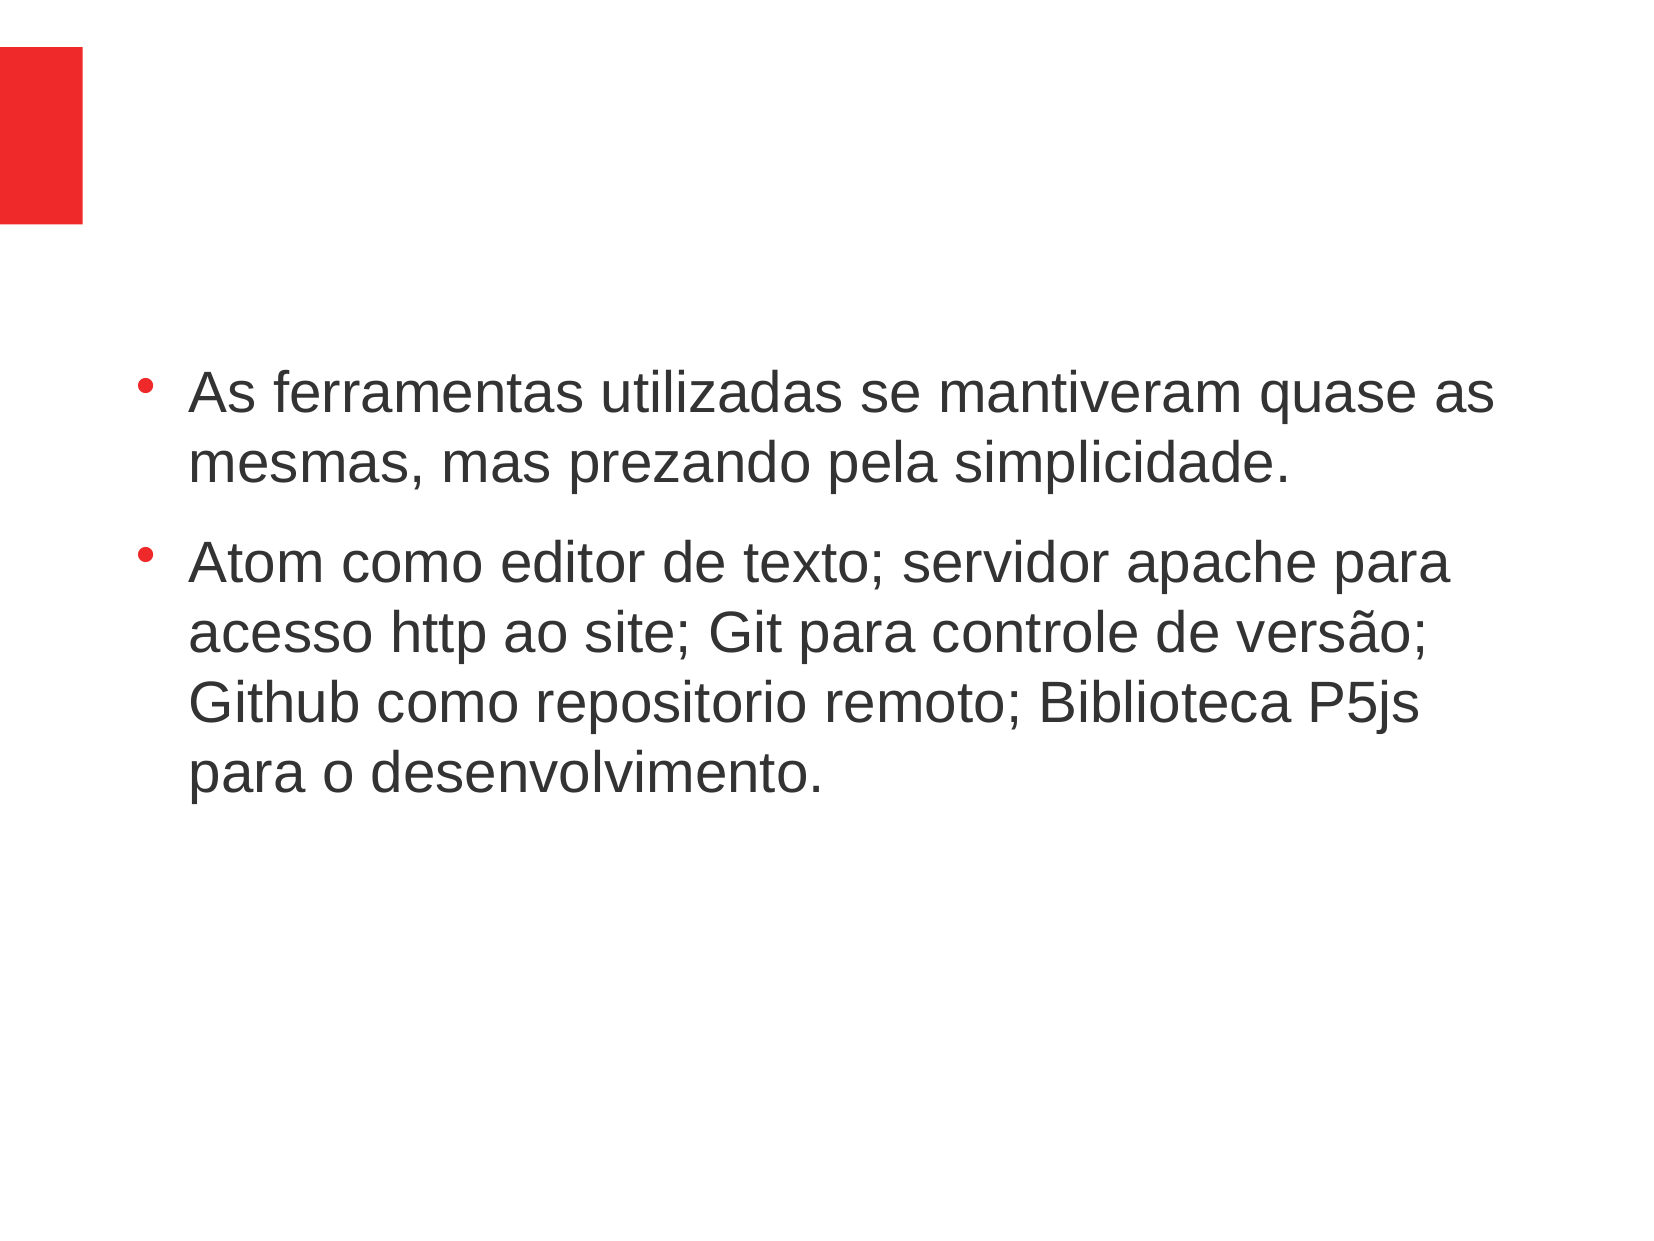

As ferramentas utilizadas se mantiveram quase as mesmas, mas prezando pela simplicidade.
Atom como editor de texto; servidor apache para acesso http ao site; Git para controle de versão; Github como repositorio remoto; Biblioteca P5js para o desenvolvimento.